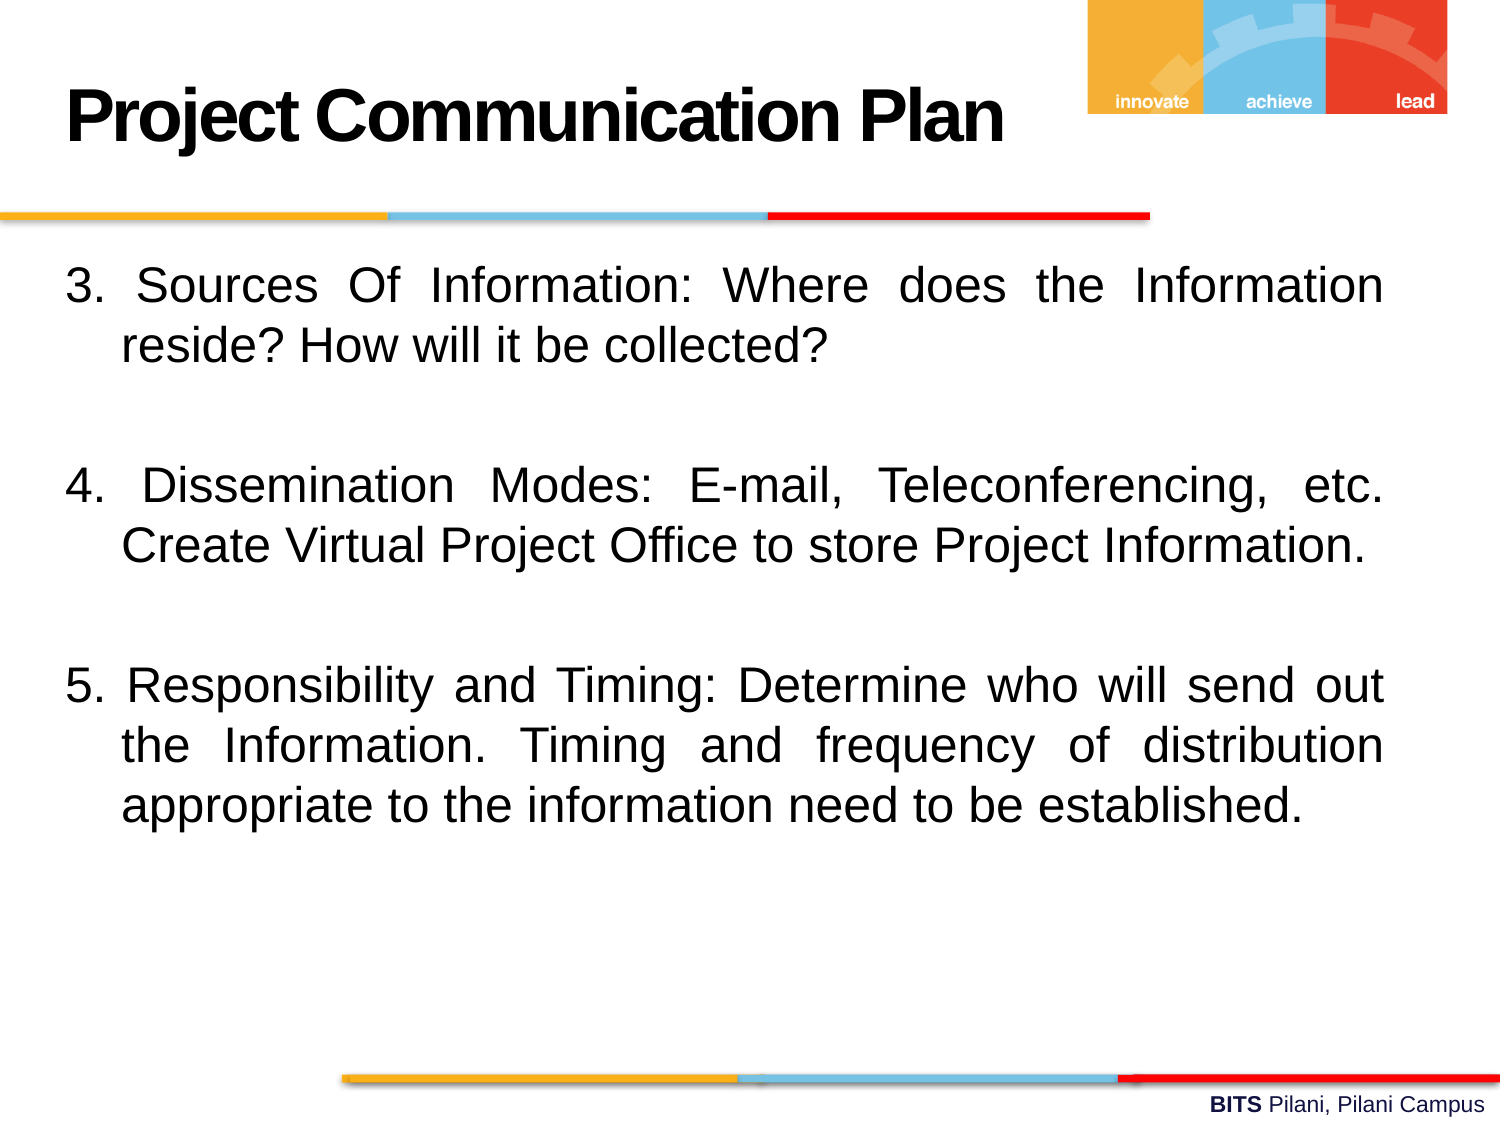

Project Communication Plan
3. Sources Of Information: Where does the Information reside? How will it be collected?

4. Dissemination Modes: E-mail, Teleconferencing, etc. Create Virtual Project Office to store Project Information.

5. Responsibility and Timing: Determine who will send out the Information. Timing and frequency of distribution appropriate to the information need to be established.